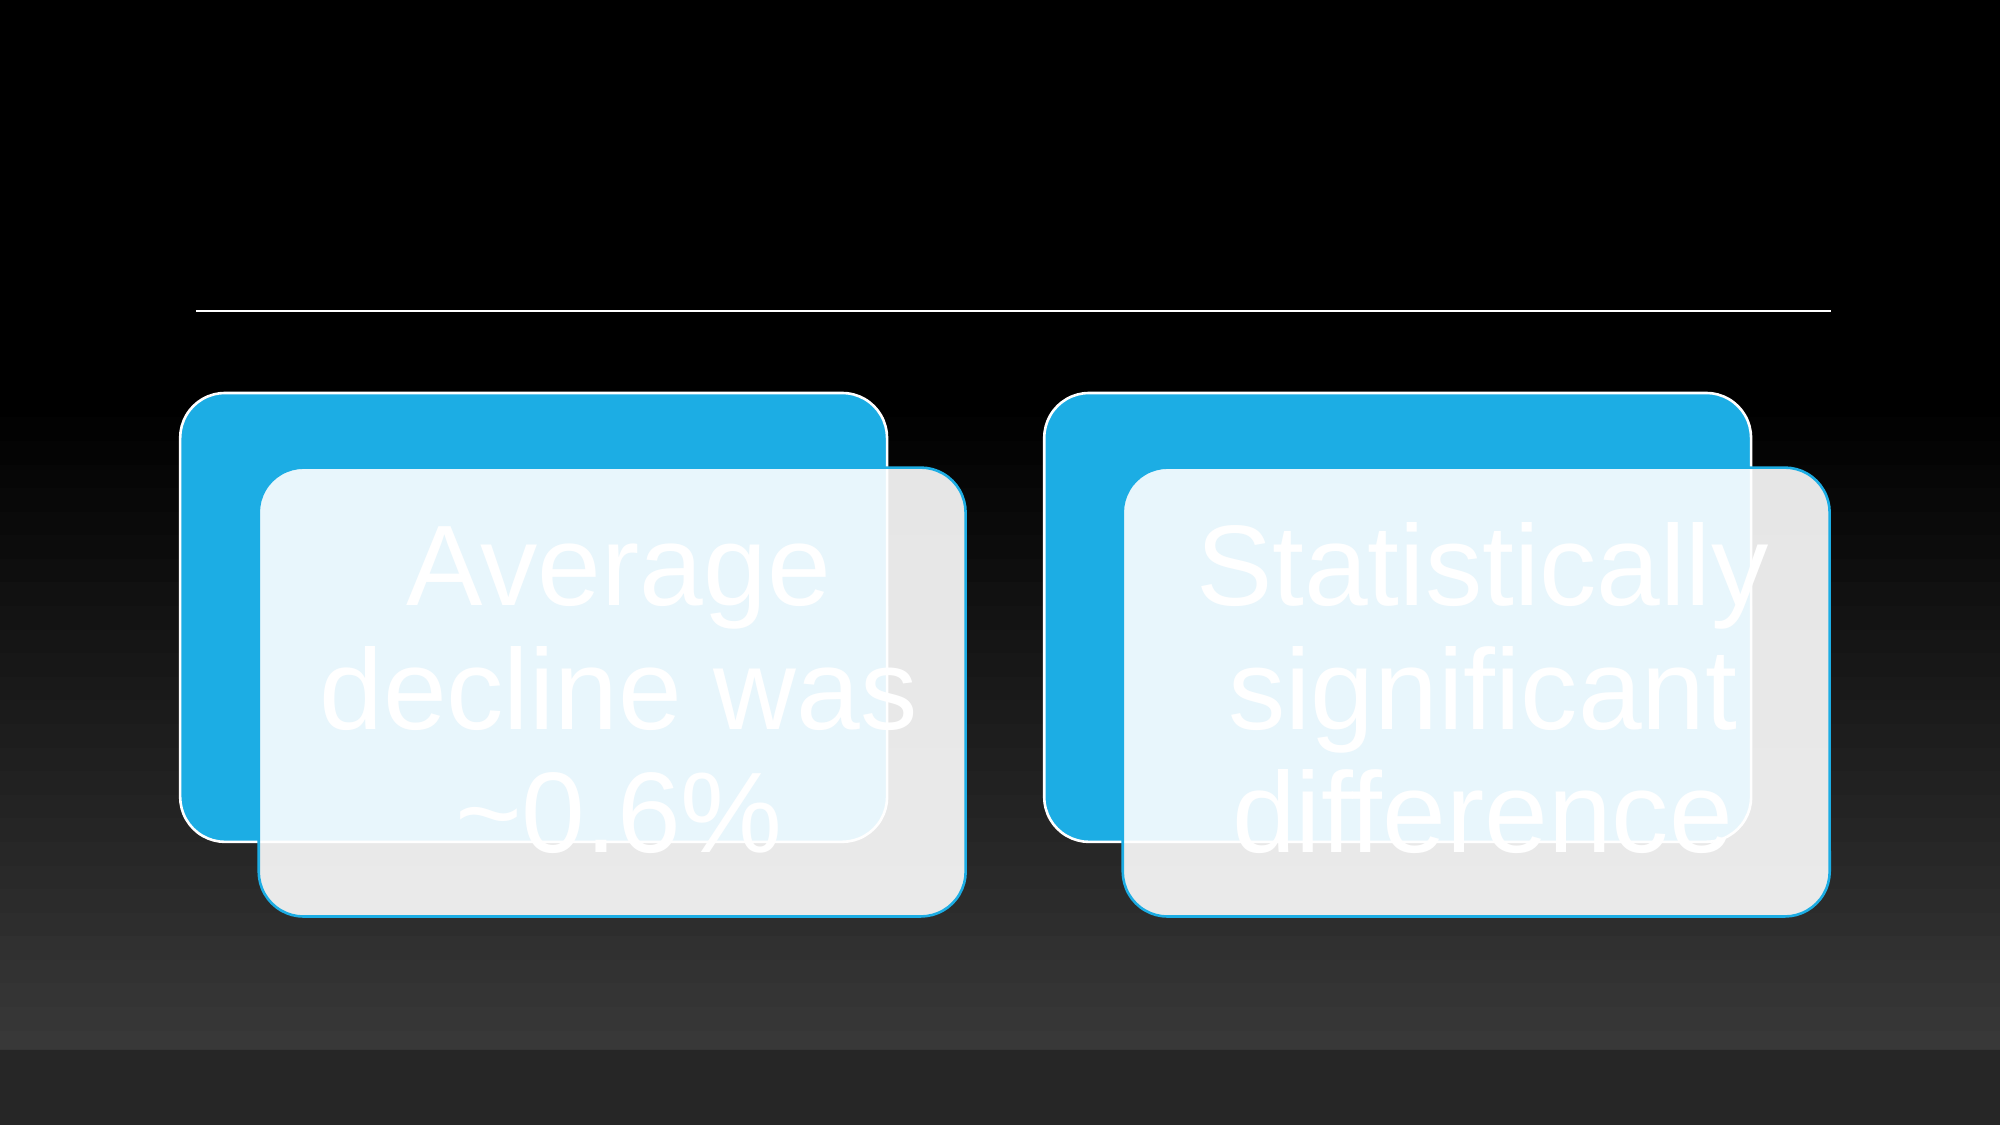

Average decline was ~0.6%
Statistically significant difference